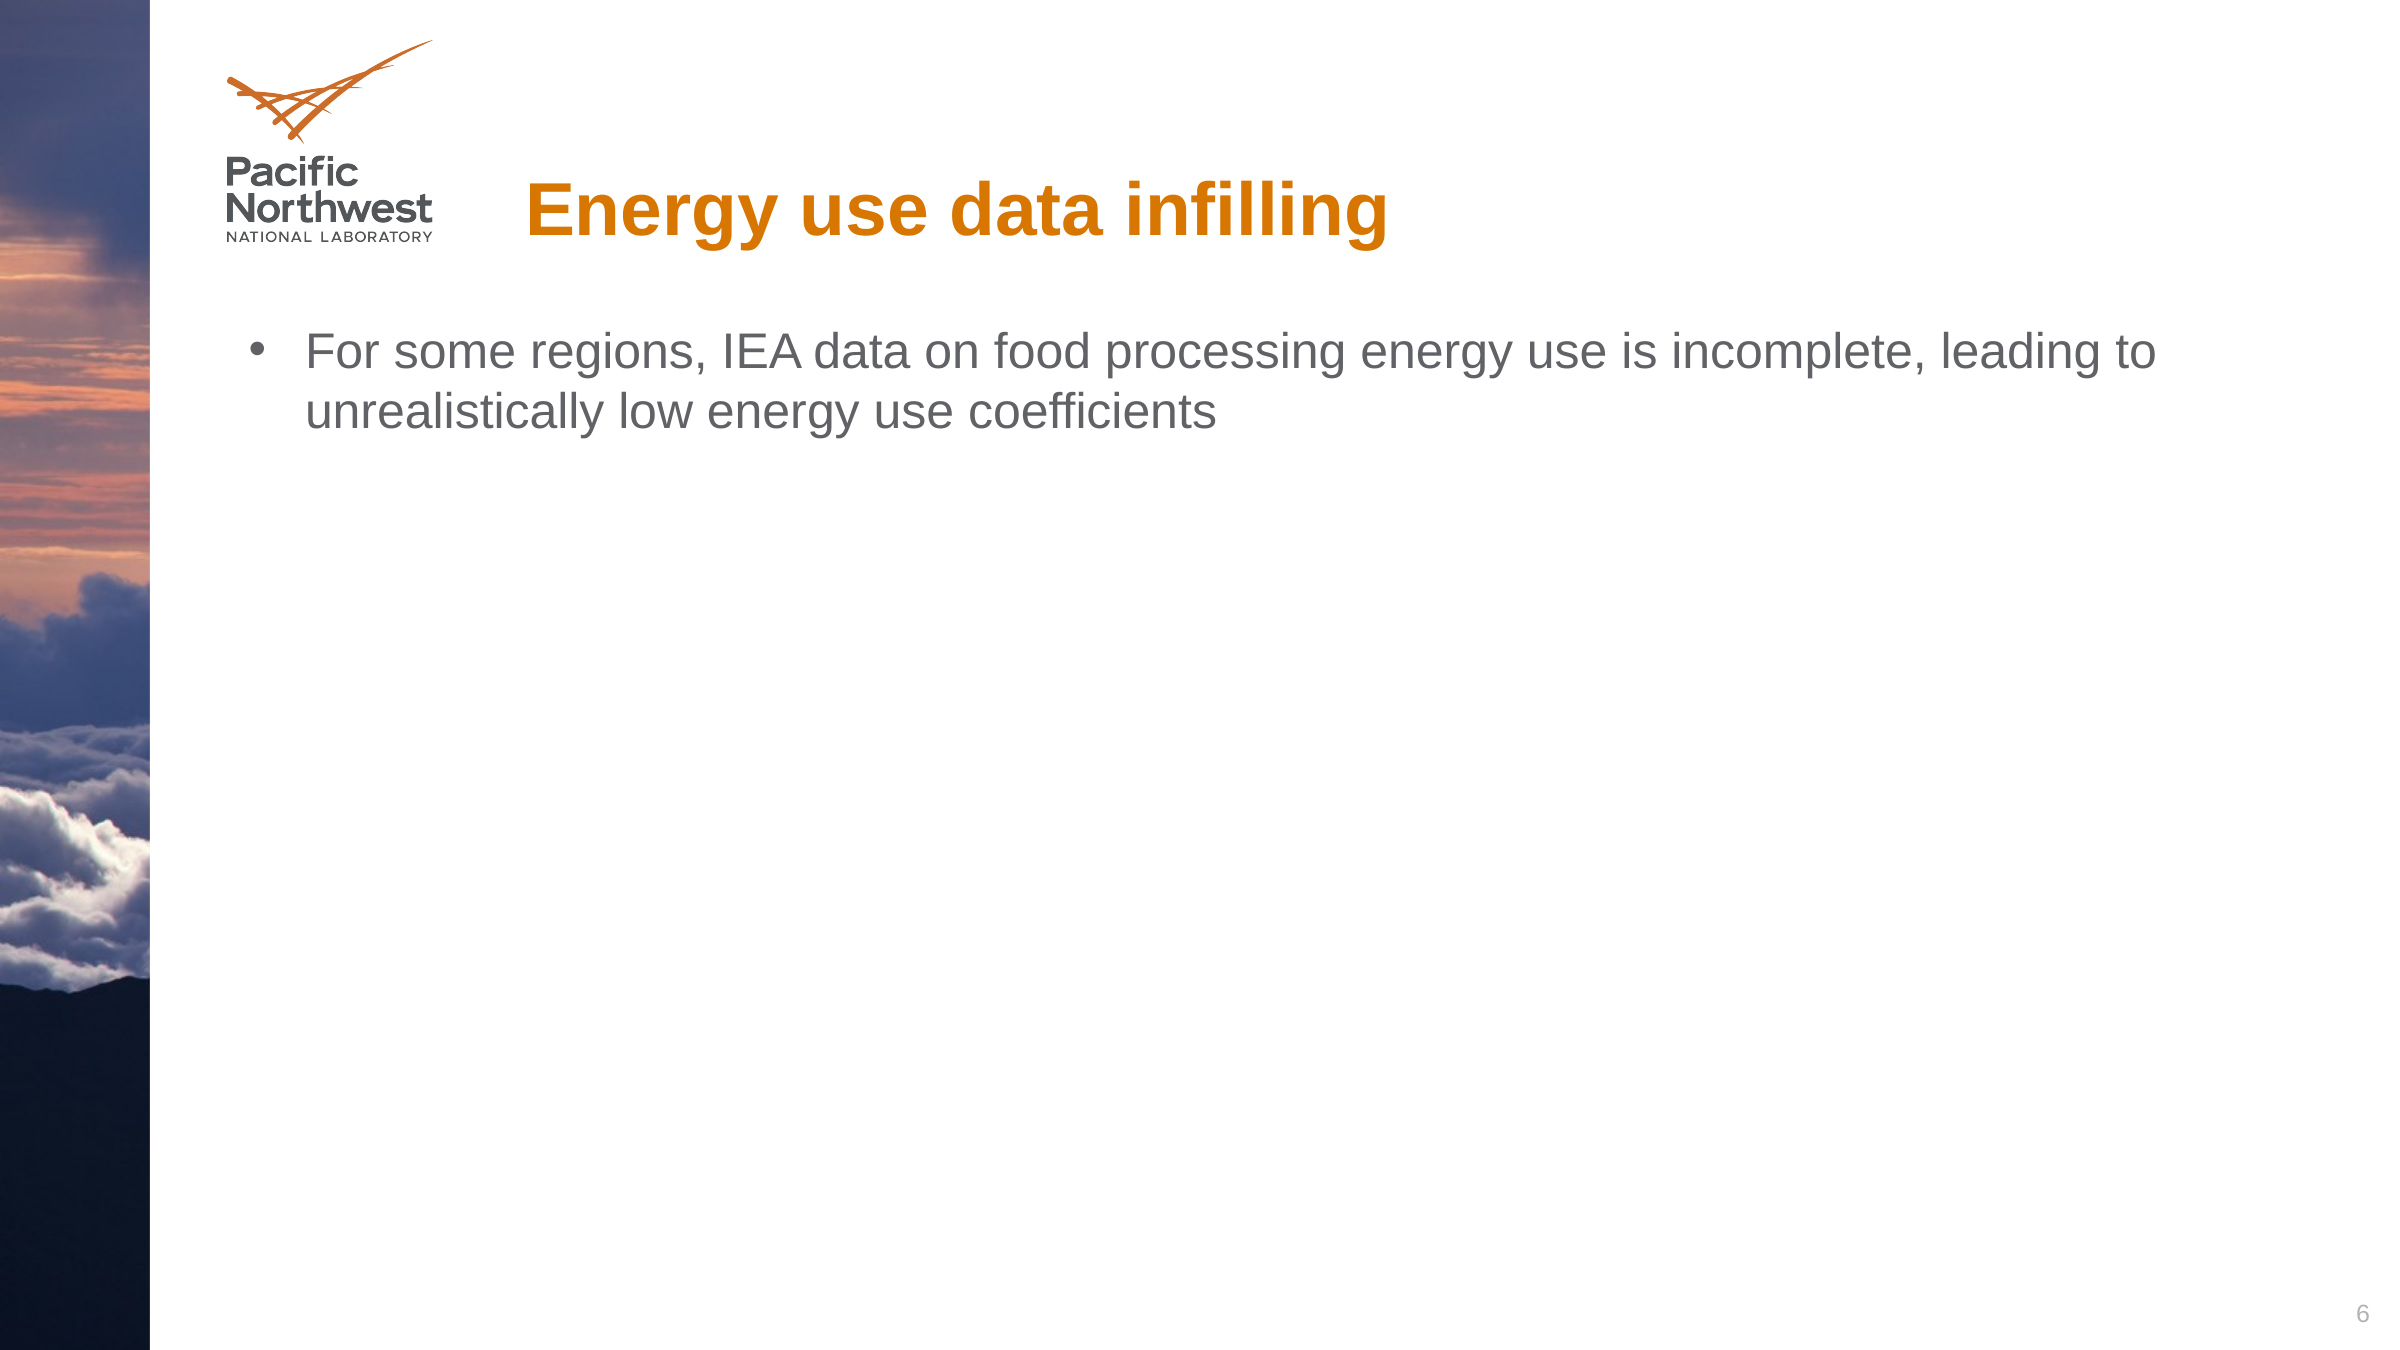

# Energy use data infilling
For some regions, IEA data on food processing energy use is incomplete, leading to unrealistically low energy use coefficients
6